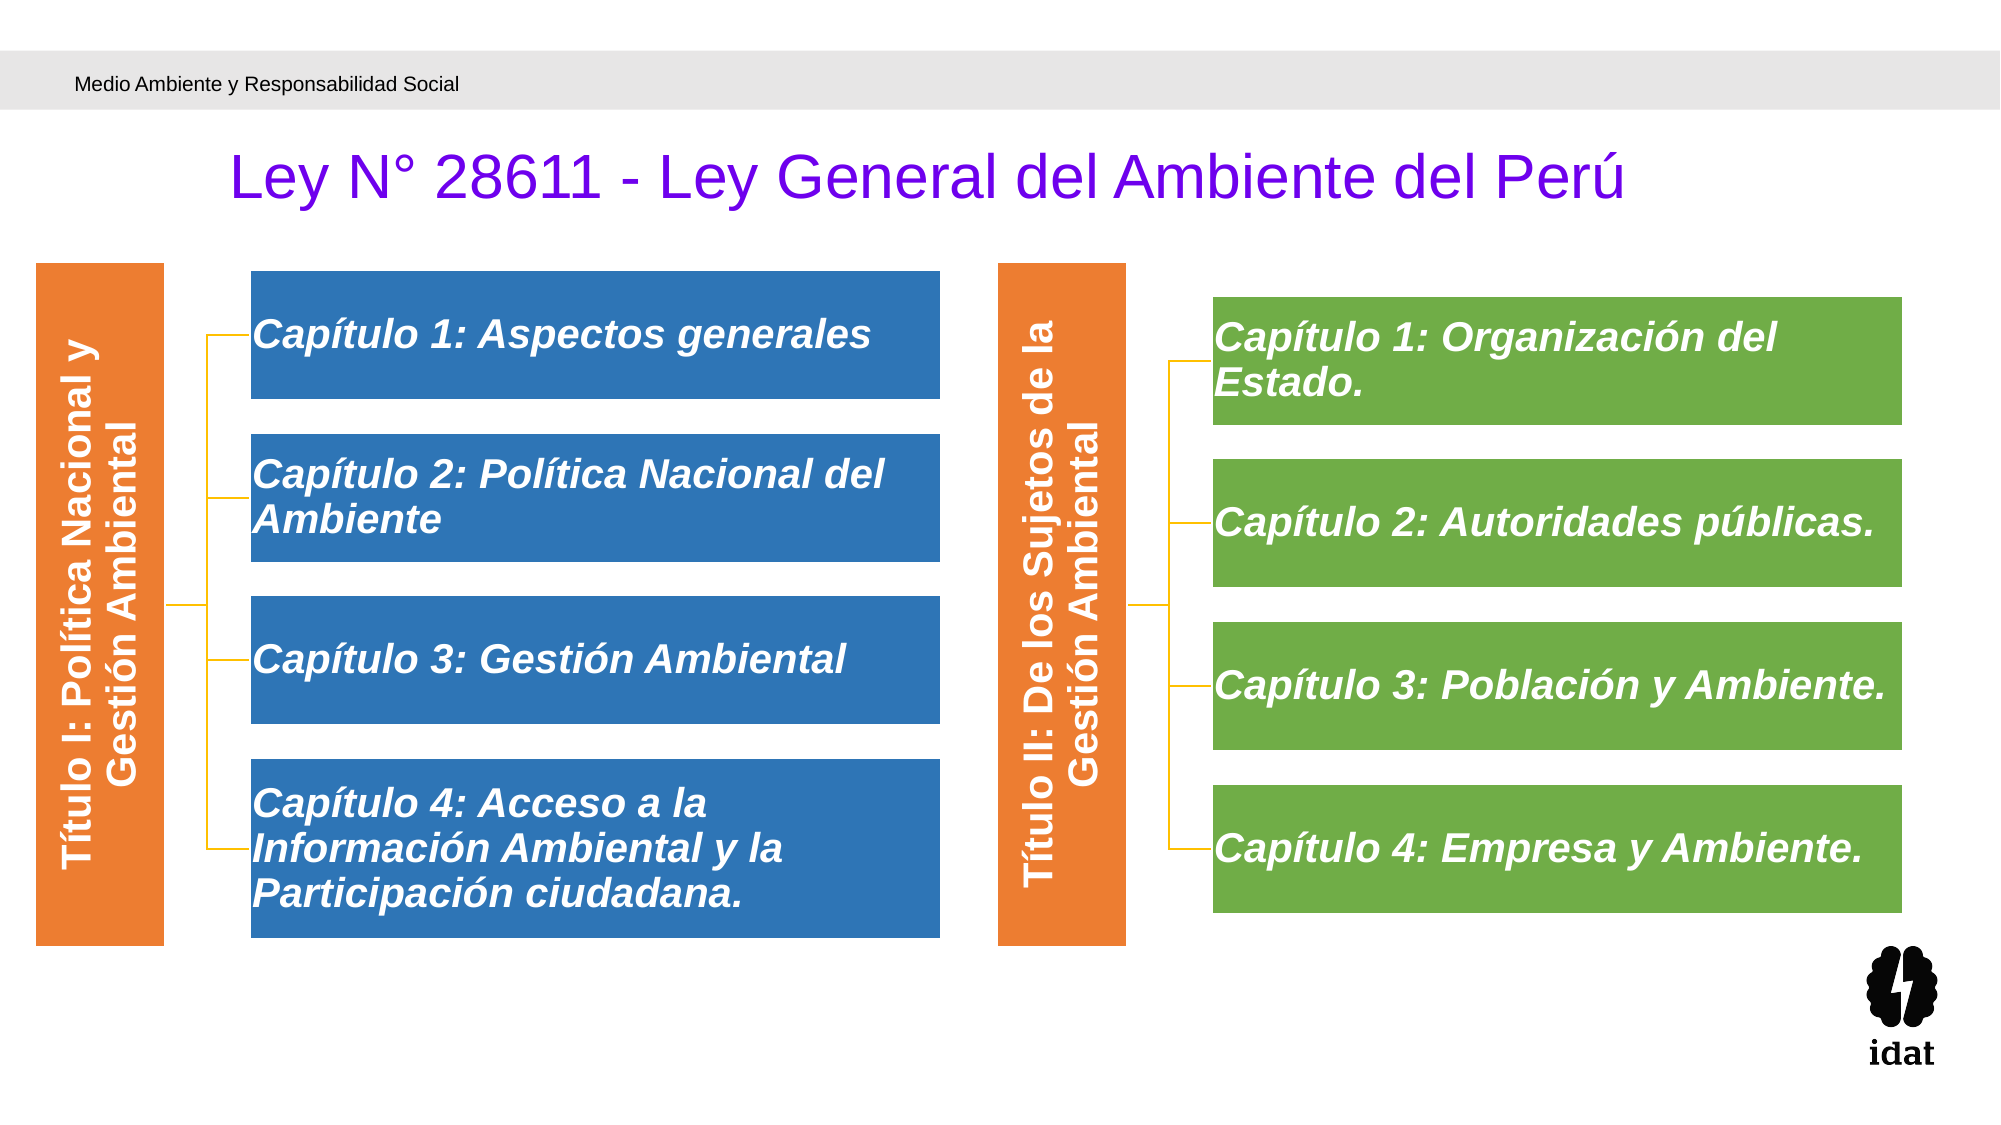

Medio Ambiente y Responsabilidad Social
Ley N° 28611 - Ley General del Ambiente del Perú

Título I: Política Nacional y Gestión Ambiental
Capítulo 1: Aspectos generales
Capítulo 2: Política Nacional del Ambiente
Capítulo 3: Gestión Ambiental
Capítulo 4: Acceso a la Información Ambiental y la Participación ciudadana.

Título II: De los Sujetos de la Gestión Ambiental
Capítulo 1: Organización del Estado.
Capítulo 2: Autoridades públicas.
Capítulo 3: Población y Ambiente.
Capítulo 4: Empresa y Ambiente.